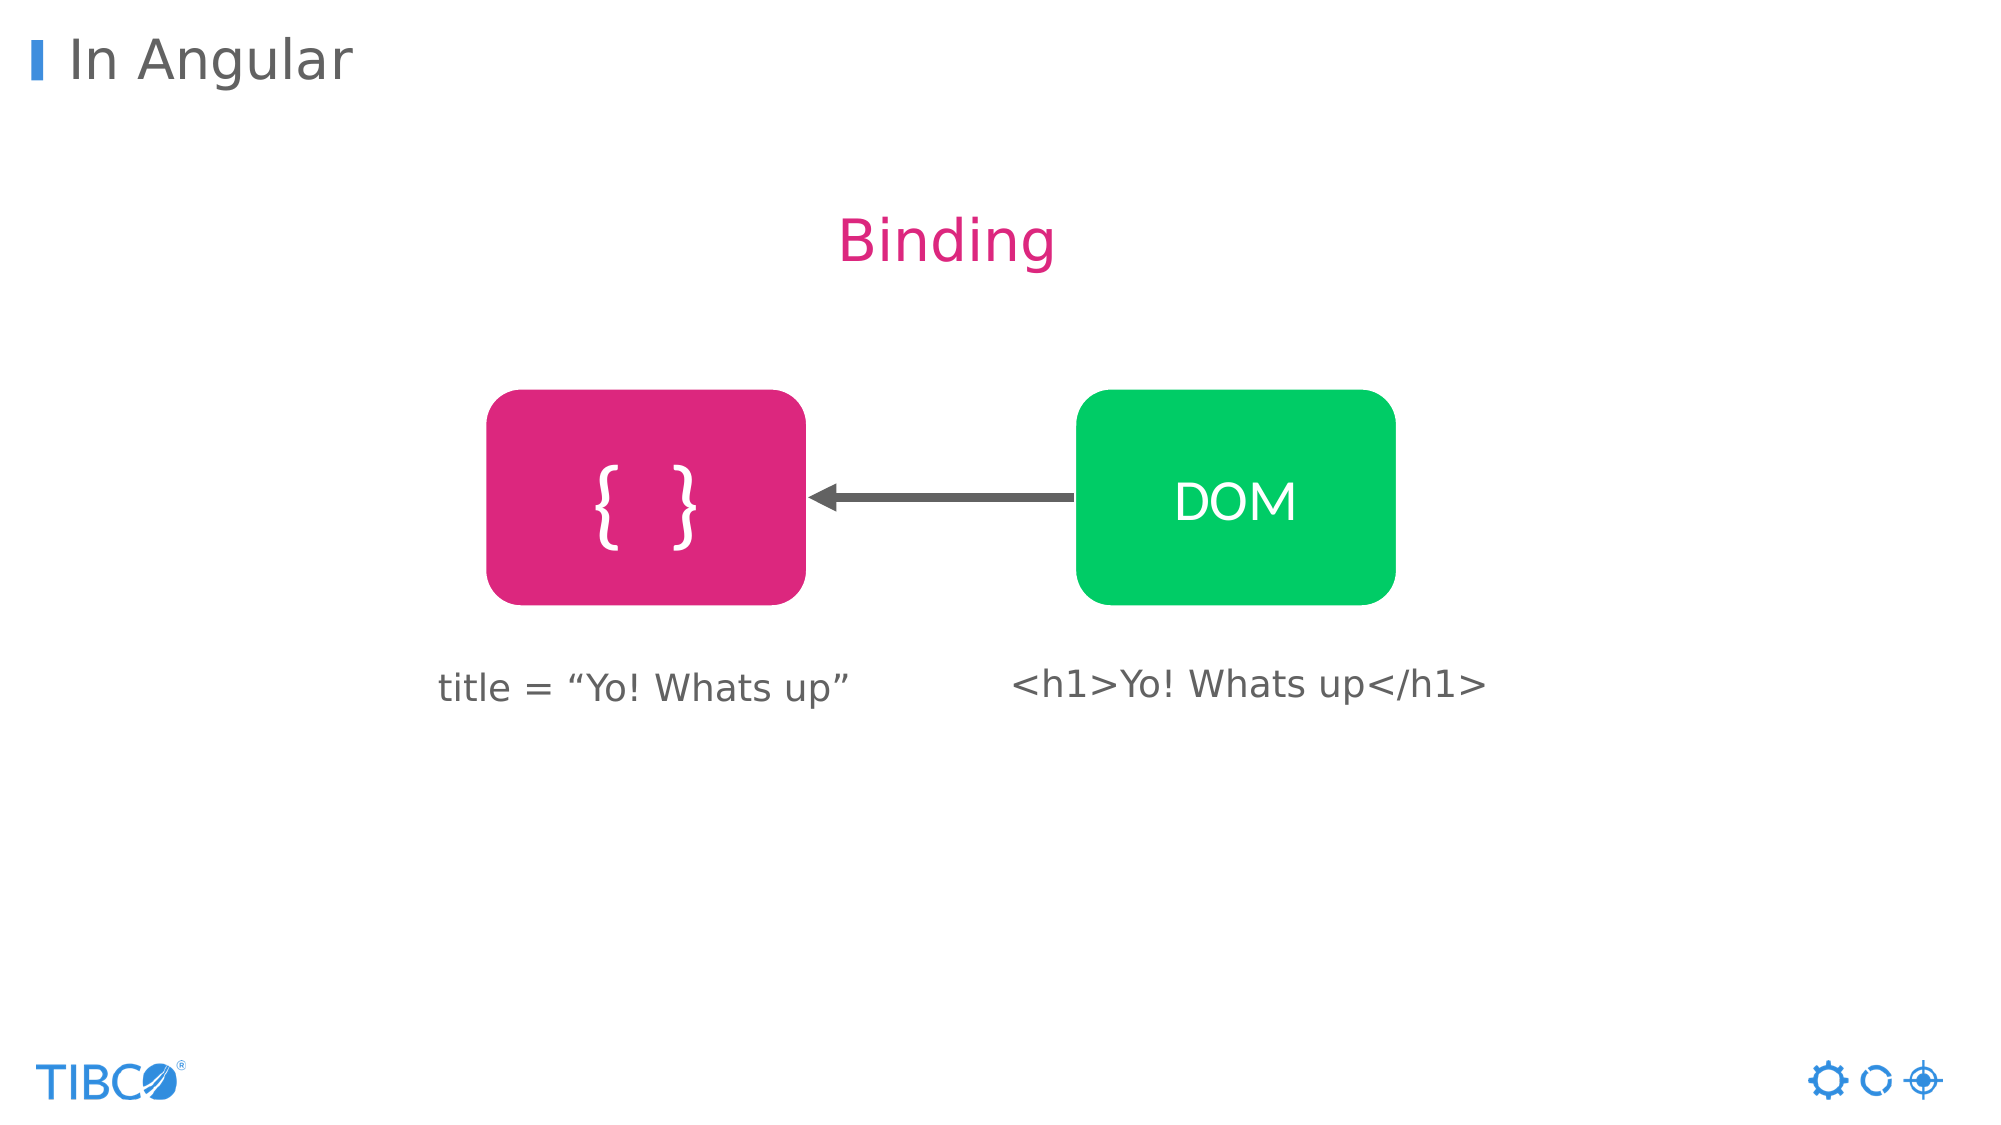

# In Angular
Binding
{  }
DOM
<h1>Yo! Whats up</h1>
title = “Yo! Whats up”